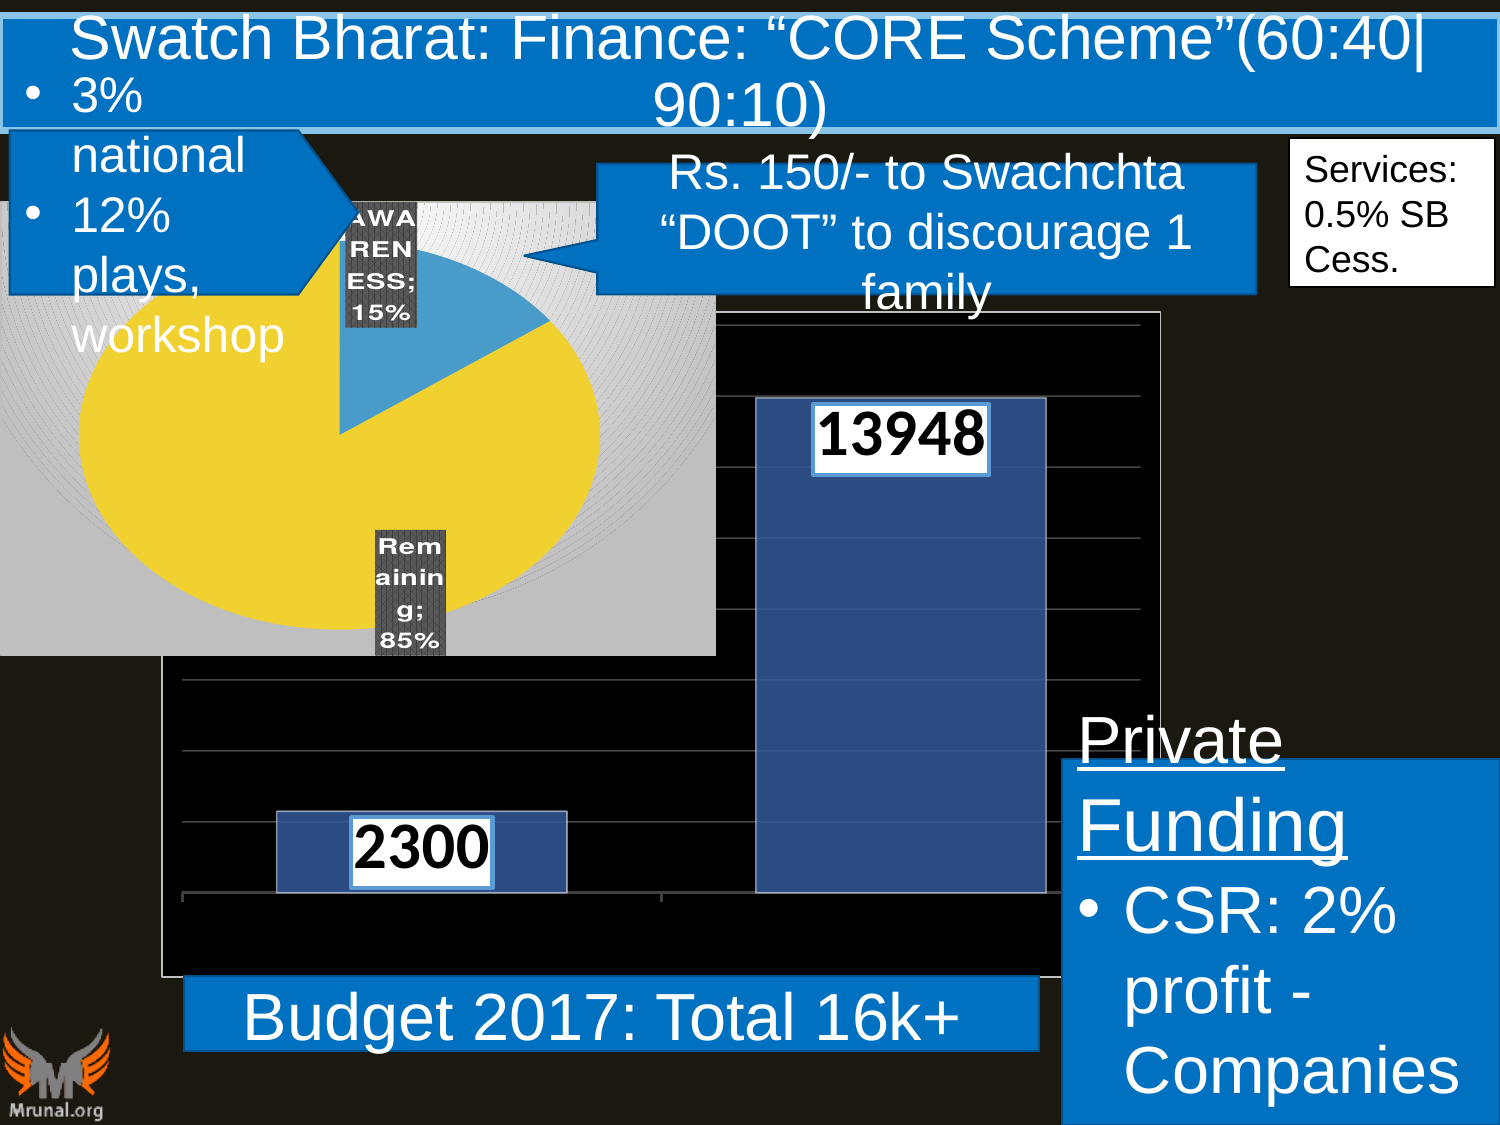

# Swatch Bharat: Finance: “CORE Scheme”(60:40| 90:10)

### Chart

| Category | Series 1 |
|---|---|
| AWARENESS | 0.15 |
| Remaining | 0.85 |
3% national
12% plays, workshop
Services: 0.5% SB Cess.
Rs. 150/- to Swachchta “DOOT” to discourage 1 family

### Chart

| Category | 2017-18 |
|---|---|
| Urban | 2300.0 |
| Rural | 13948.0 |
Private Funding
CSR: 2% profit -Companies Act
Budget 2017: Total 16k+